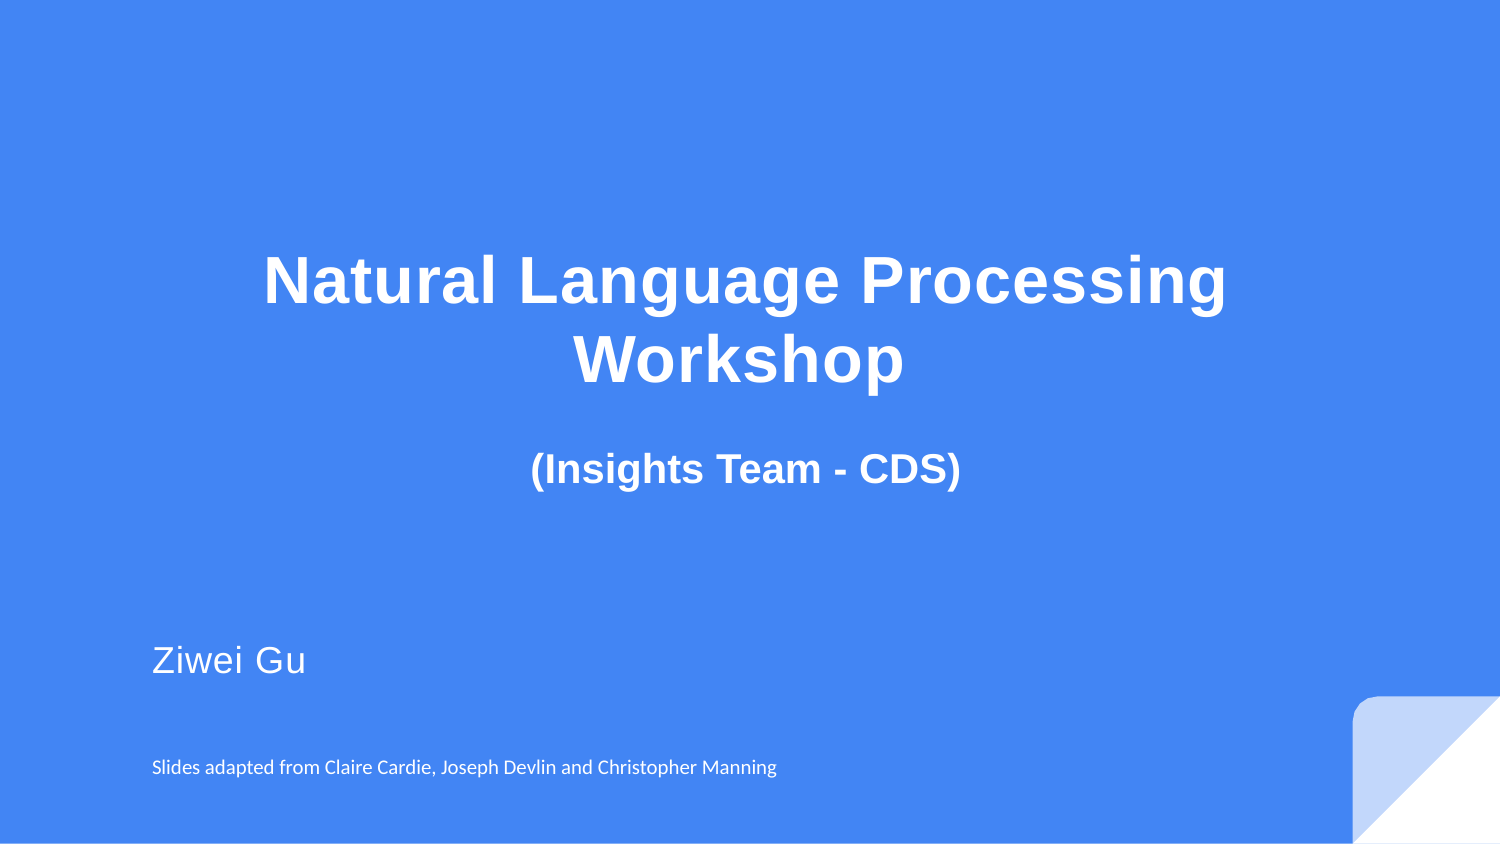

Natural Language Processing Workshop

(Insights Team - CDS)
Ziwei Gu
Slides adapted from Claire Cardie, Joseph Devlin and Christopher Manning